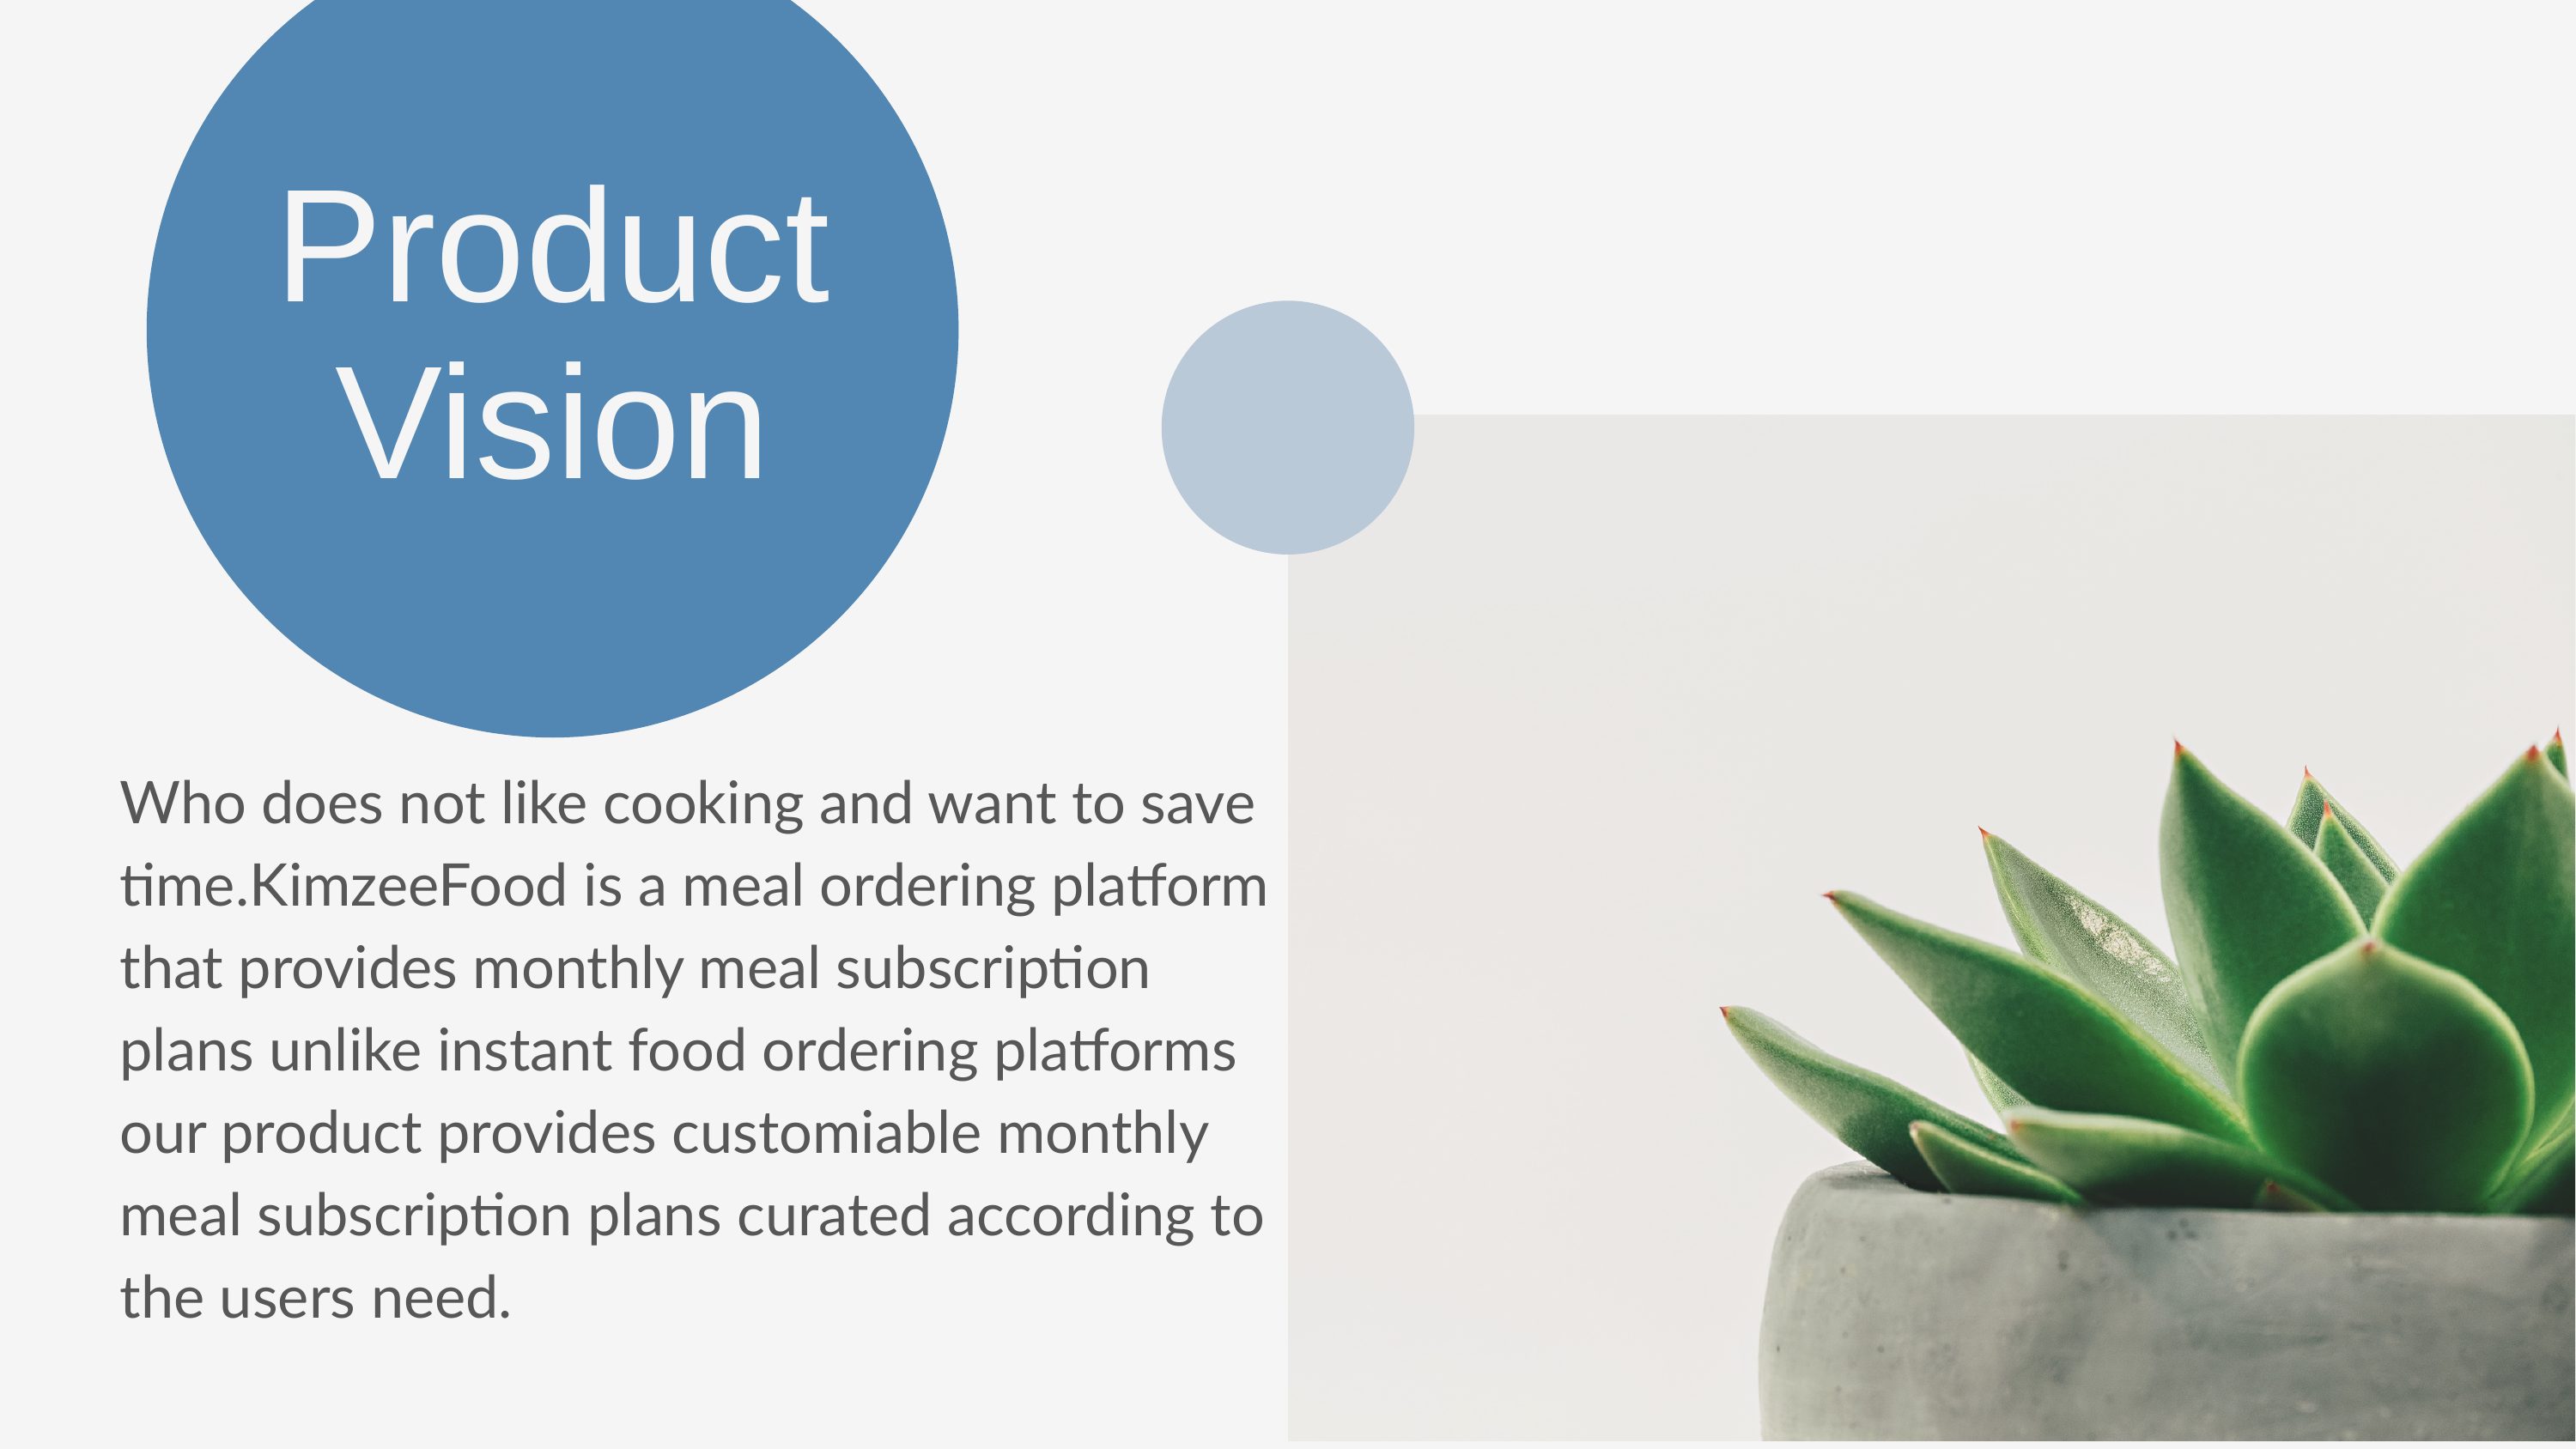

Product
Vision

Who does not like cooking and want to save time.KimzeeFood is a meal ordering platform that provides monthly meal subscription plans unlike instant food ordering platforms our product provides customiable monthly meal subscription plans curated according to the users need.